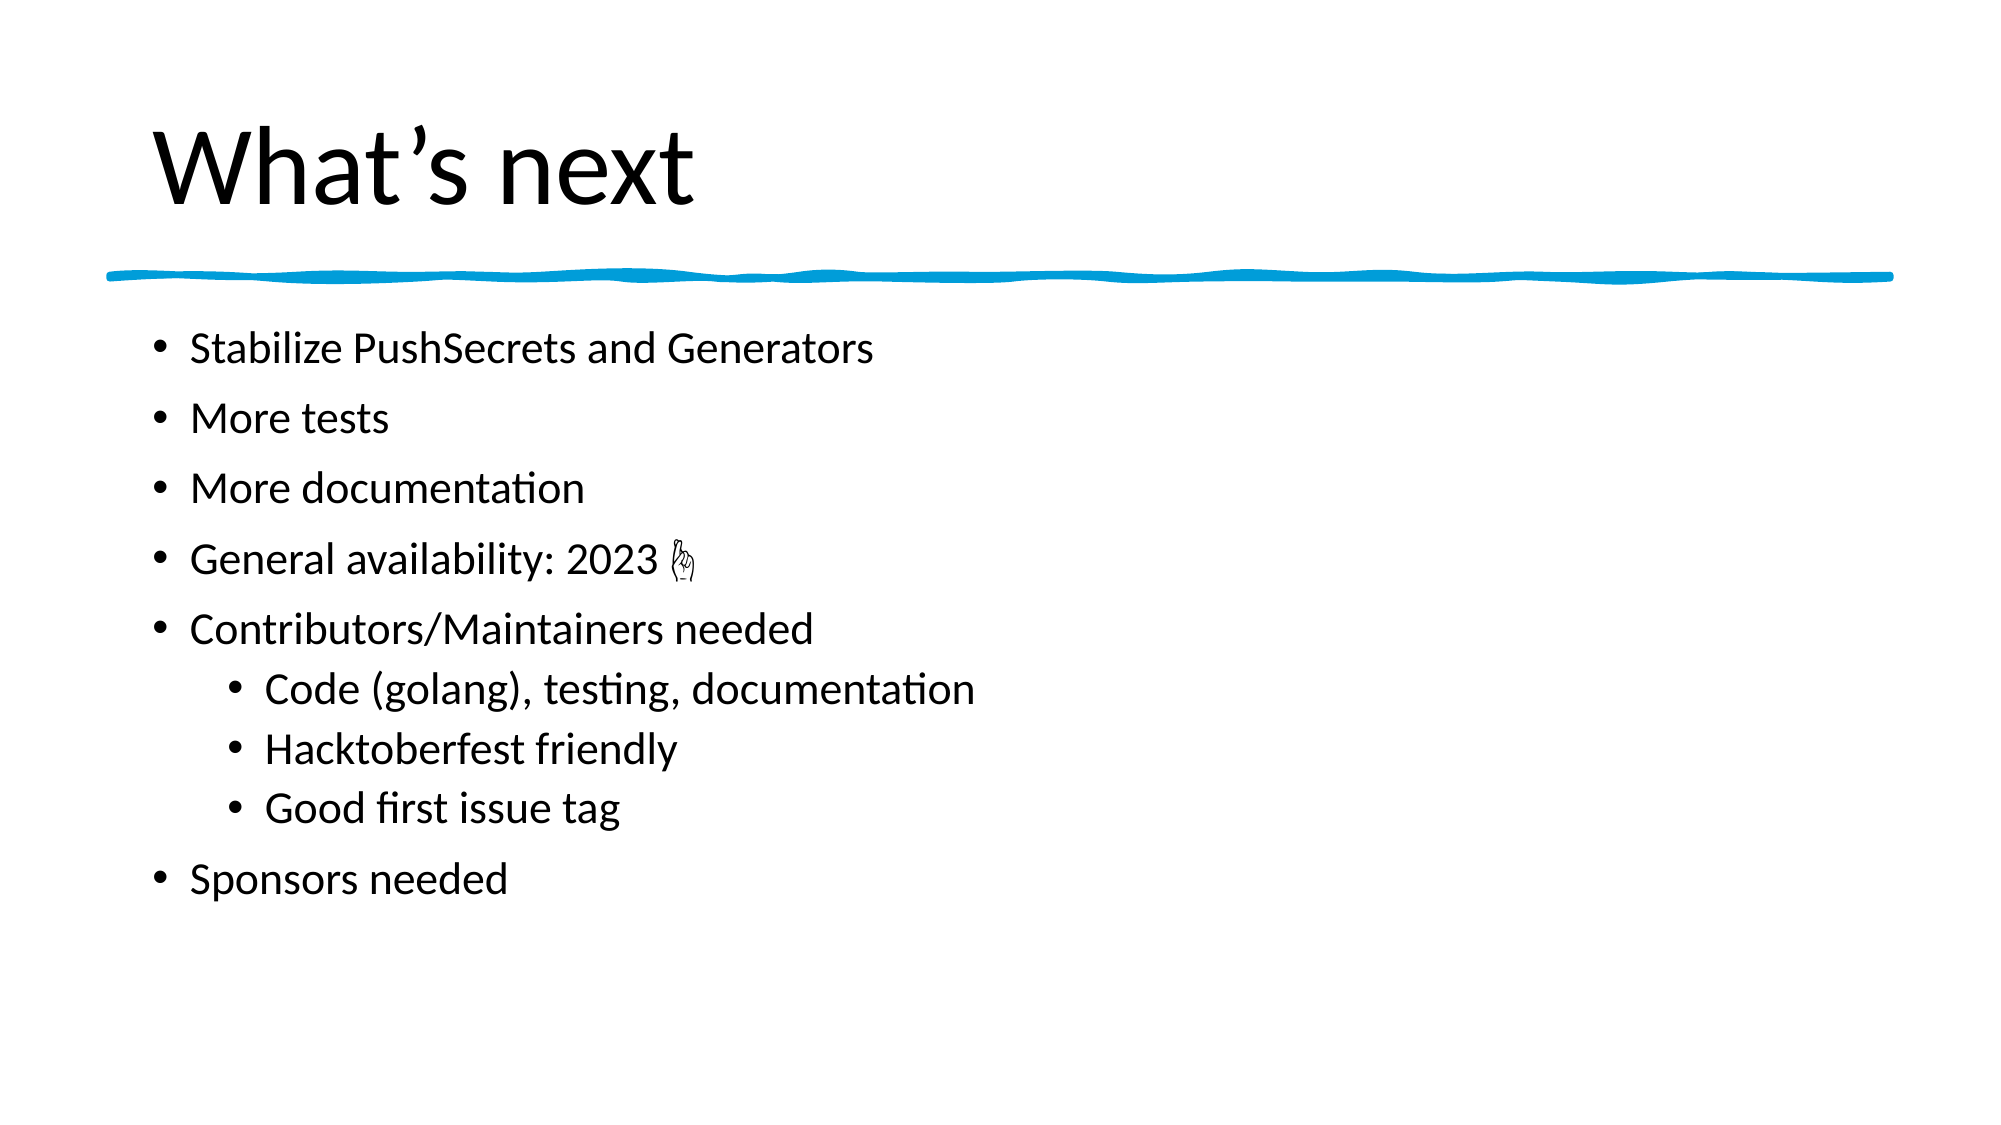

# What’s next

Stabilize PushSecrets and Generators
More tests
More documentation
General availability: 2023 🤞
Contributors/Maintainers needed
Code (golang), testing, documentation
Hacktoberfest friendly
Good first issue tag
Sponsors needed